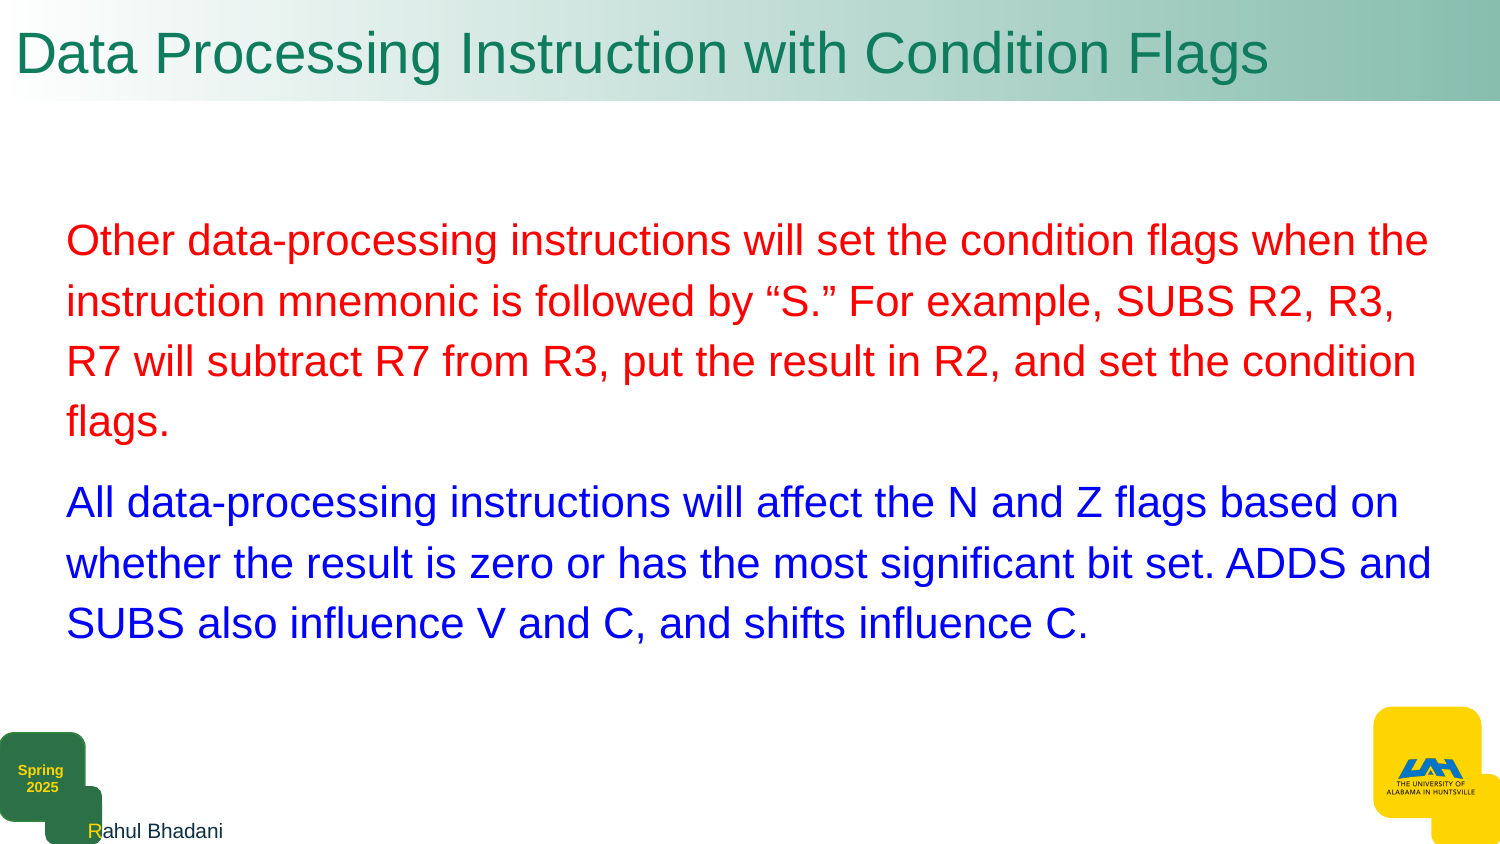

# Data Processing Instruction with Condition Flags
Other data-processing instructions will set the condition flags when the instruction mnemonic is followed by “S.” For example, SUBS R2, R3, R7 will subtract R7 from R3, put the result in R2, and set the condition flags.
All data-processing instructions will affect the N and Z flags based on whether the result is zero or has the most significant bit set. ADDS and SUBS also influence V and C, and shifts influence C.